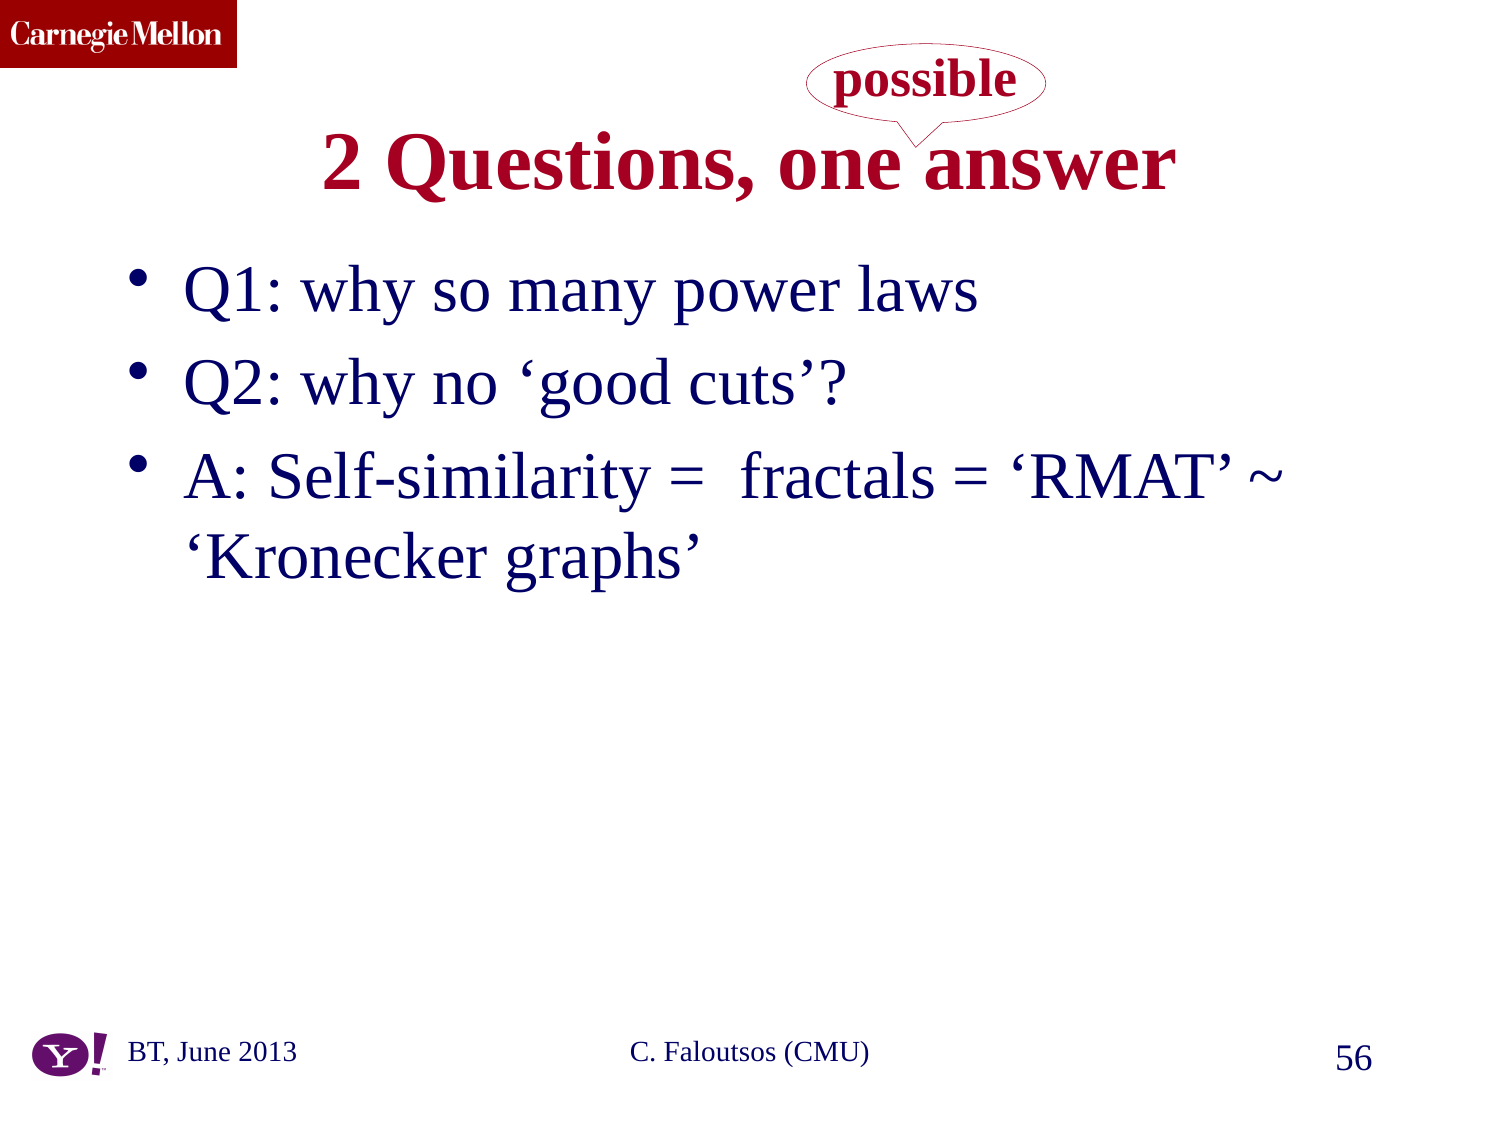

possible

# 2 Questions, one answer
Q1: why so many power laws
Q2: why no ‘good cuts’?
A: Self-similarity =  fractals = ‘RMAT’ ~ ‘Kronecker graphs’

BT, June 2013
C. Faloutsos (CMU)
56